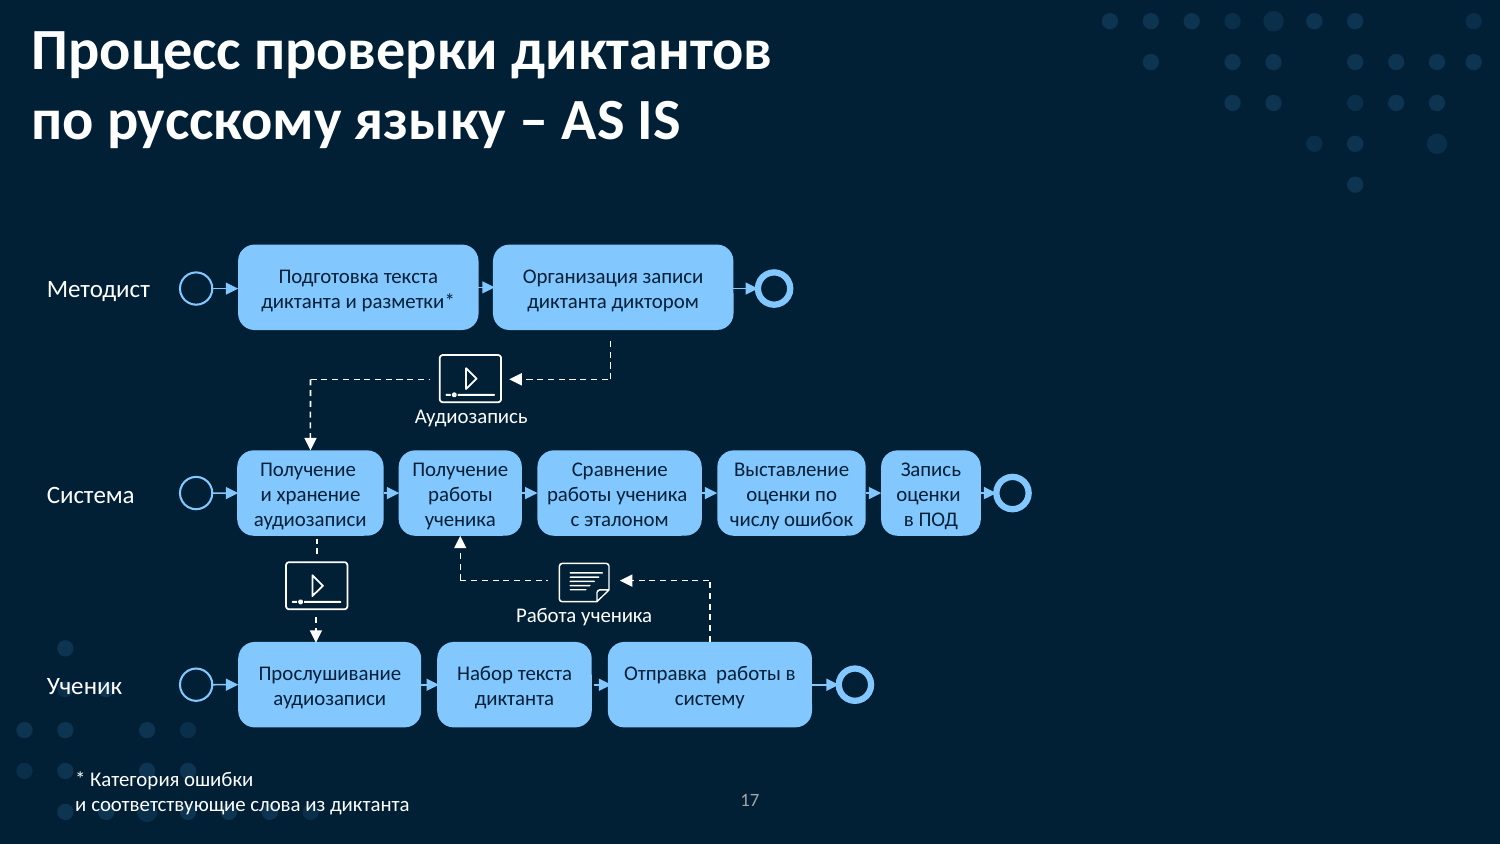

Процесс проверки диктантов
по русскому языку – AS IS

Подготовка текста диктанта и разметки*
Организация записи диктанта диктором
Методист

Аудиозапись
Получение
и хранение аудиозаписи
Получение работы ученика
Сравнение работы ученика
с эталоном
Выставление оценки по числу ошибок
Запись оценки
в ПОД
Система

Работа ученика
Прослушивание аудиозаписи
Набор текста диктанта
Отправка  работы в систему
Ученик

* Категория ошибки
и соответствующие слова из диктанта
17